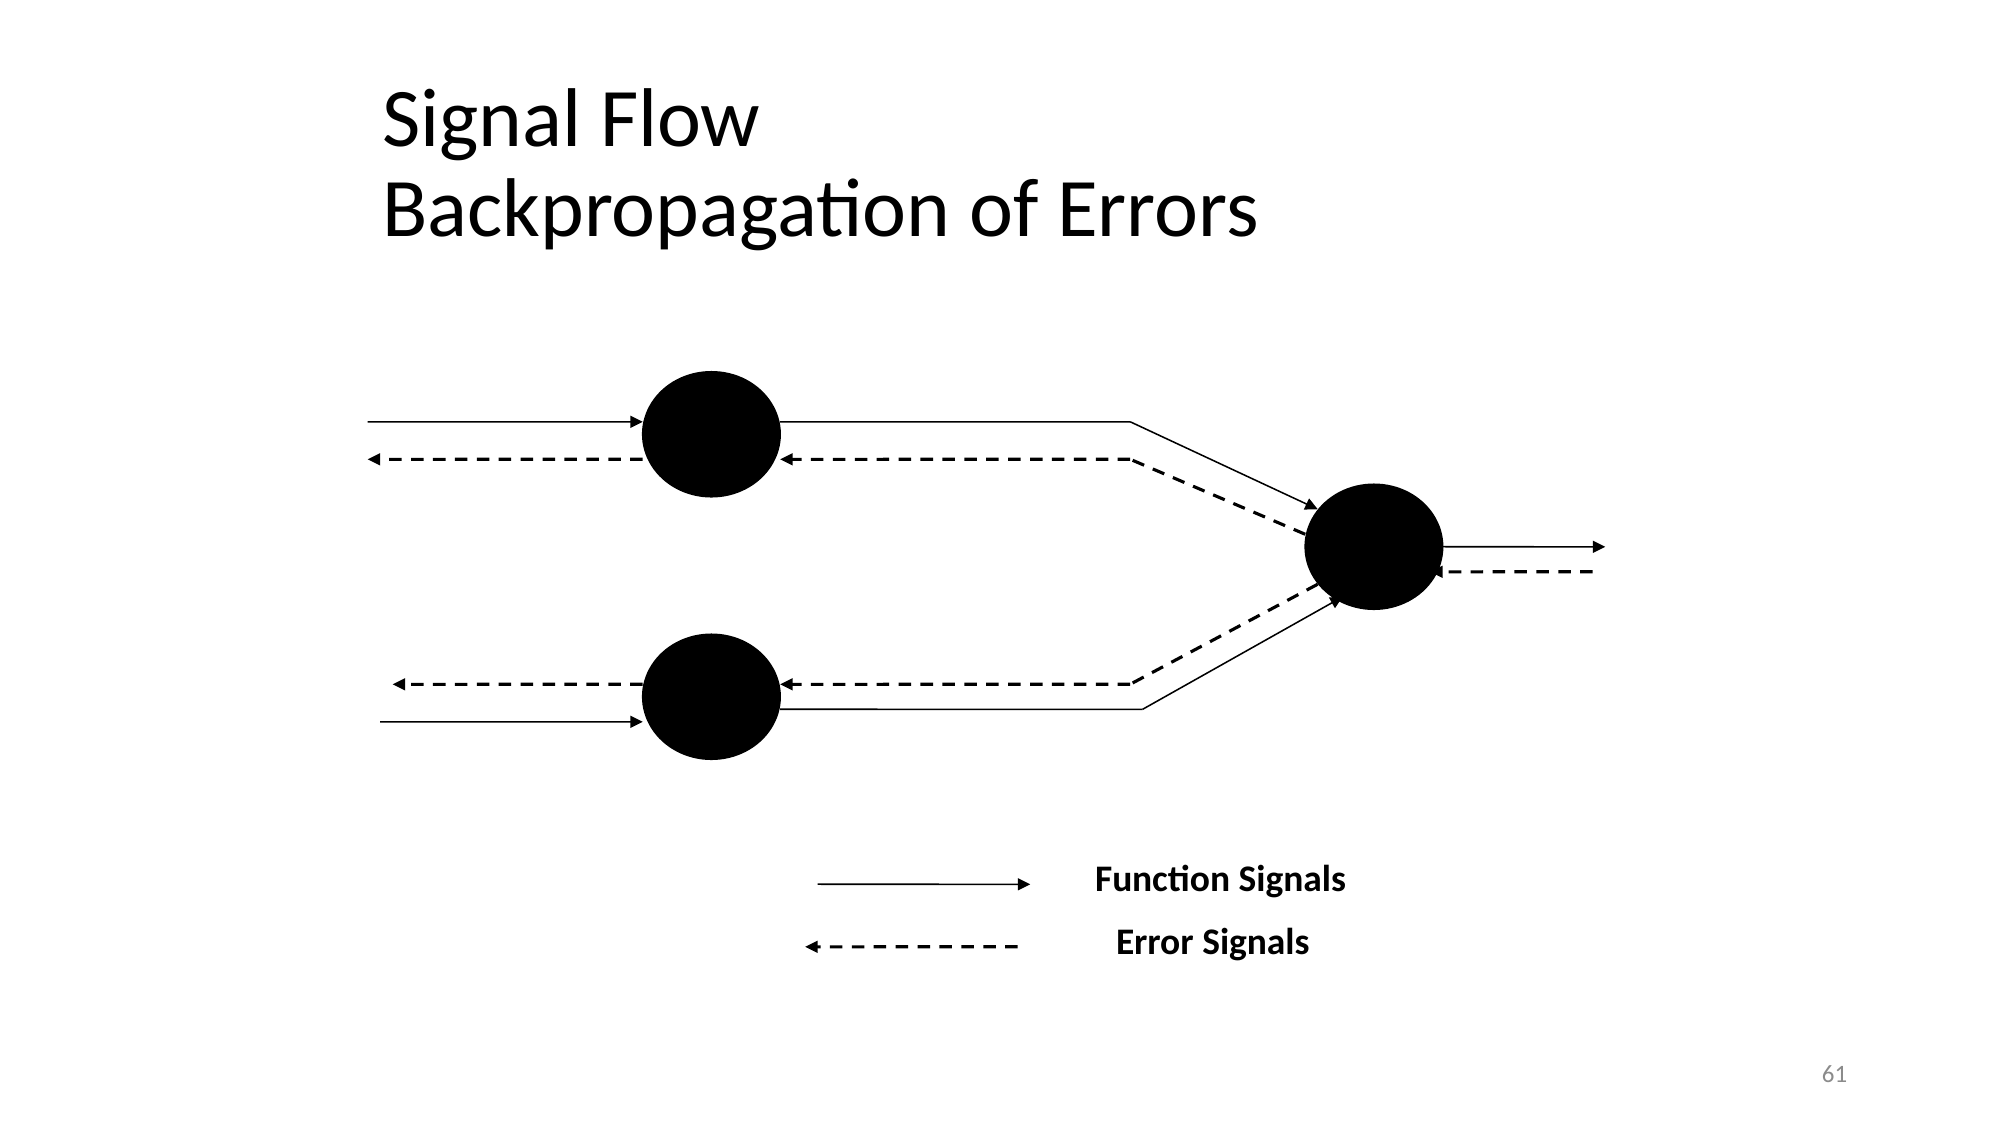

Signal Flow
Backpropagation of Errors

Function Signals

Error Signals

61